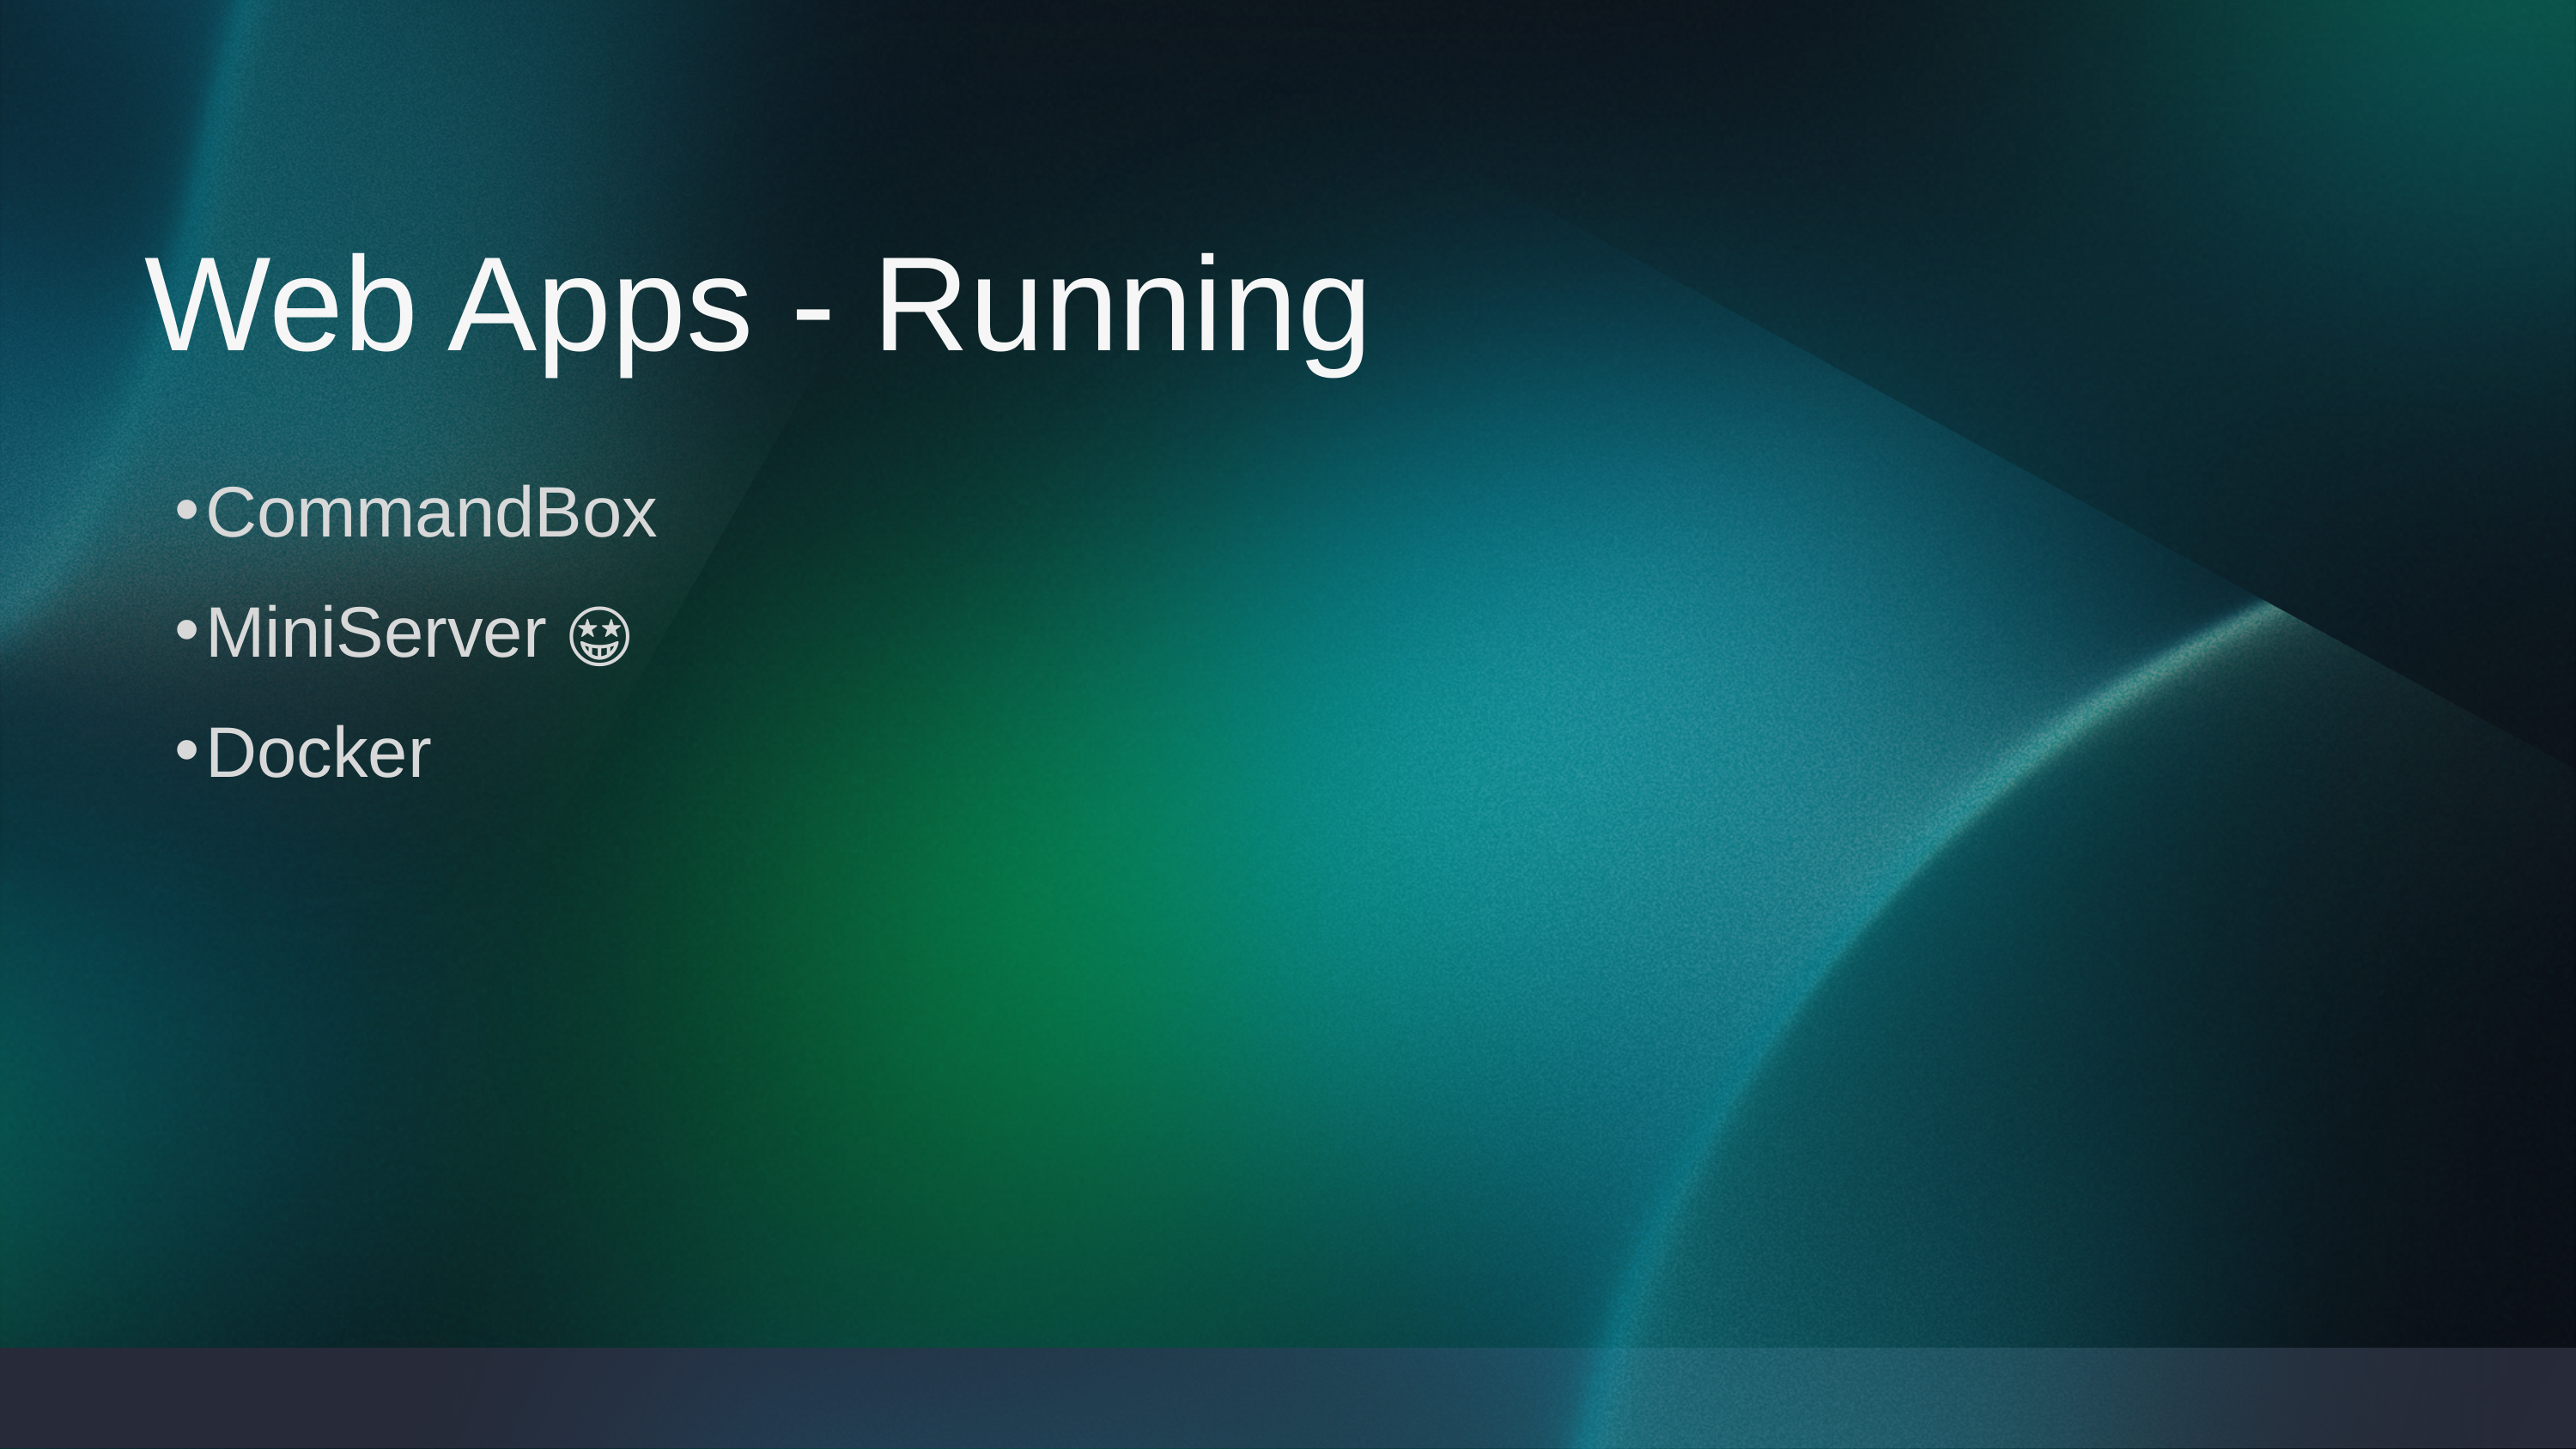

Web Apps - Running
CommandBox
MiniServer 🤩
Docker